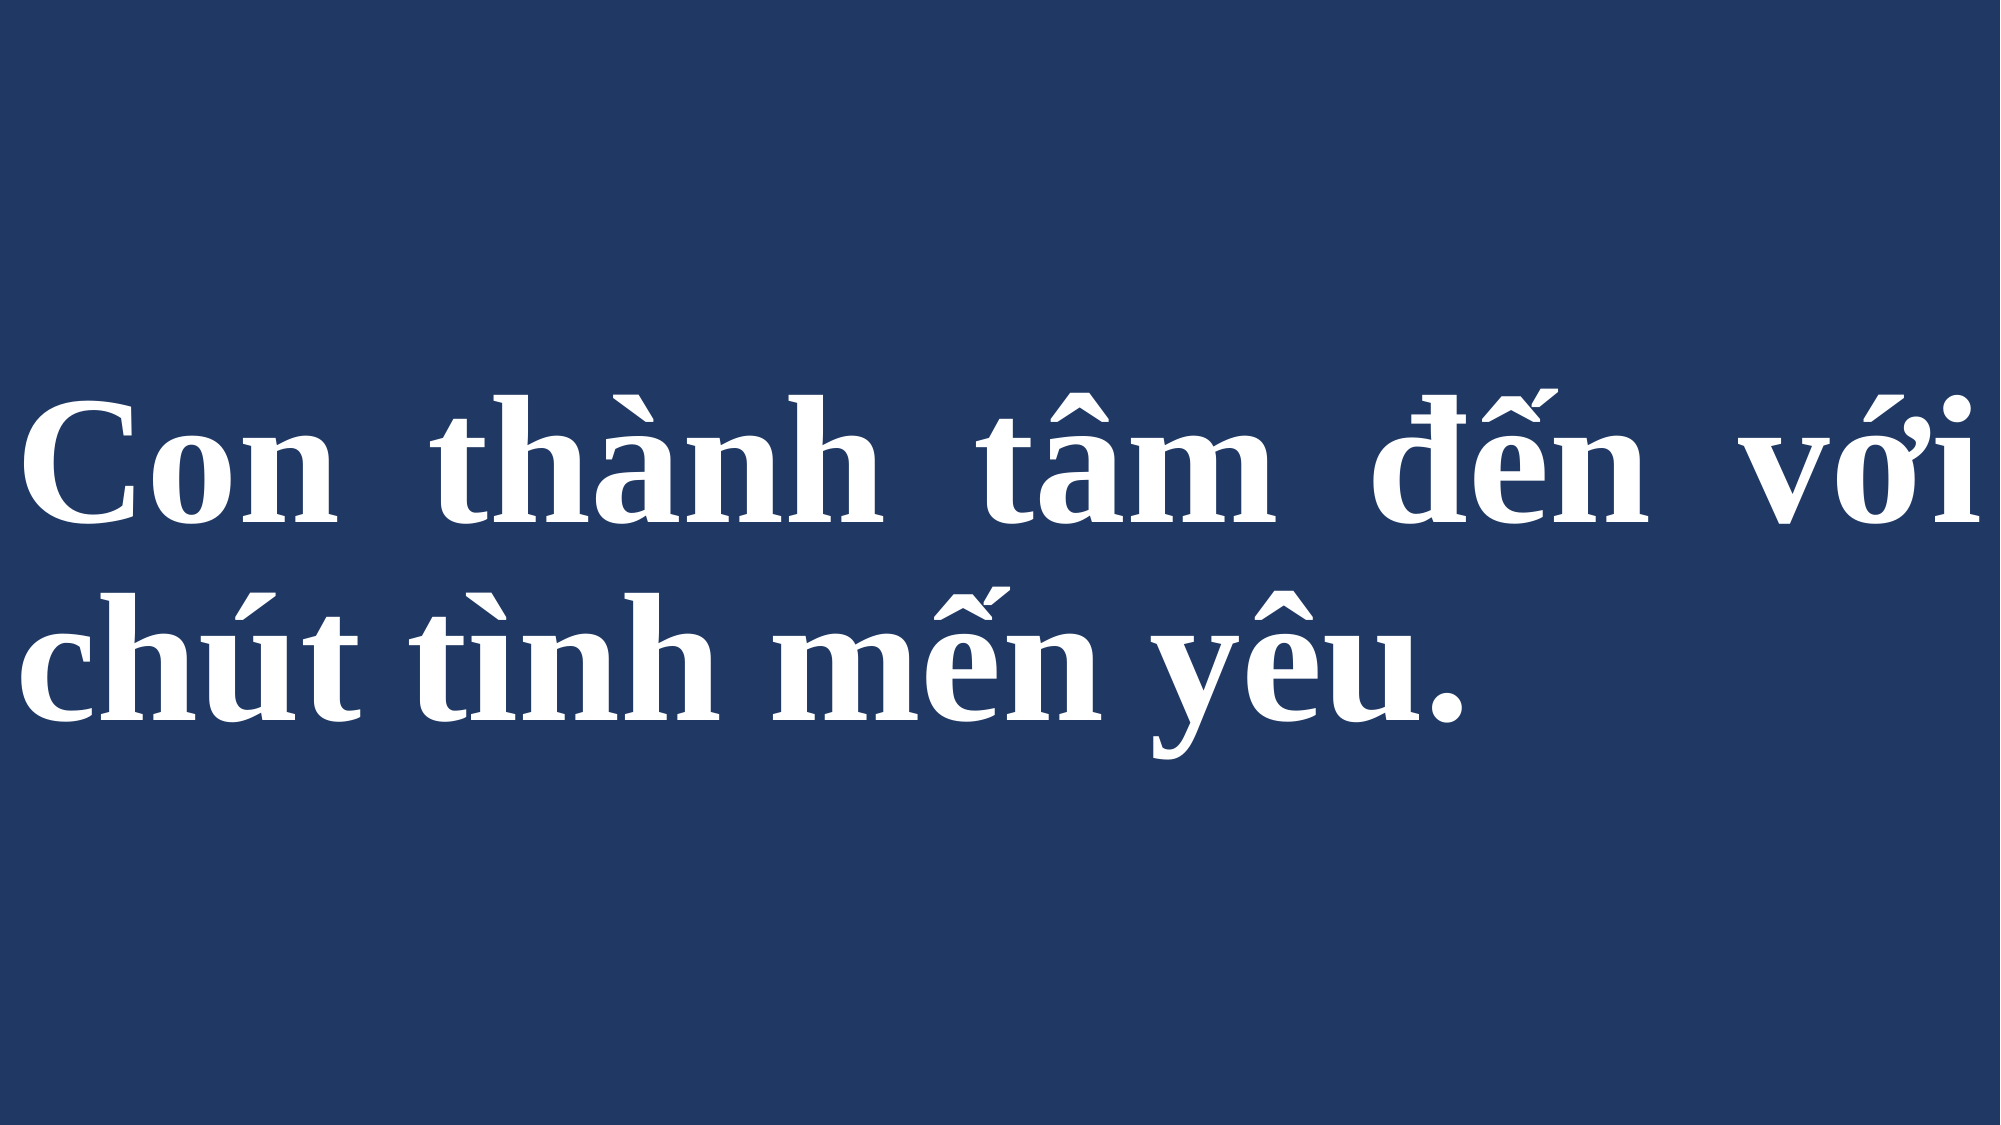

# Con thành tâm đến với chút tình mến yêu.